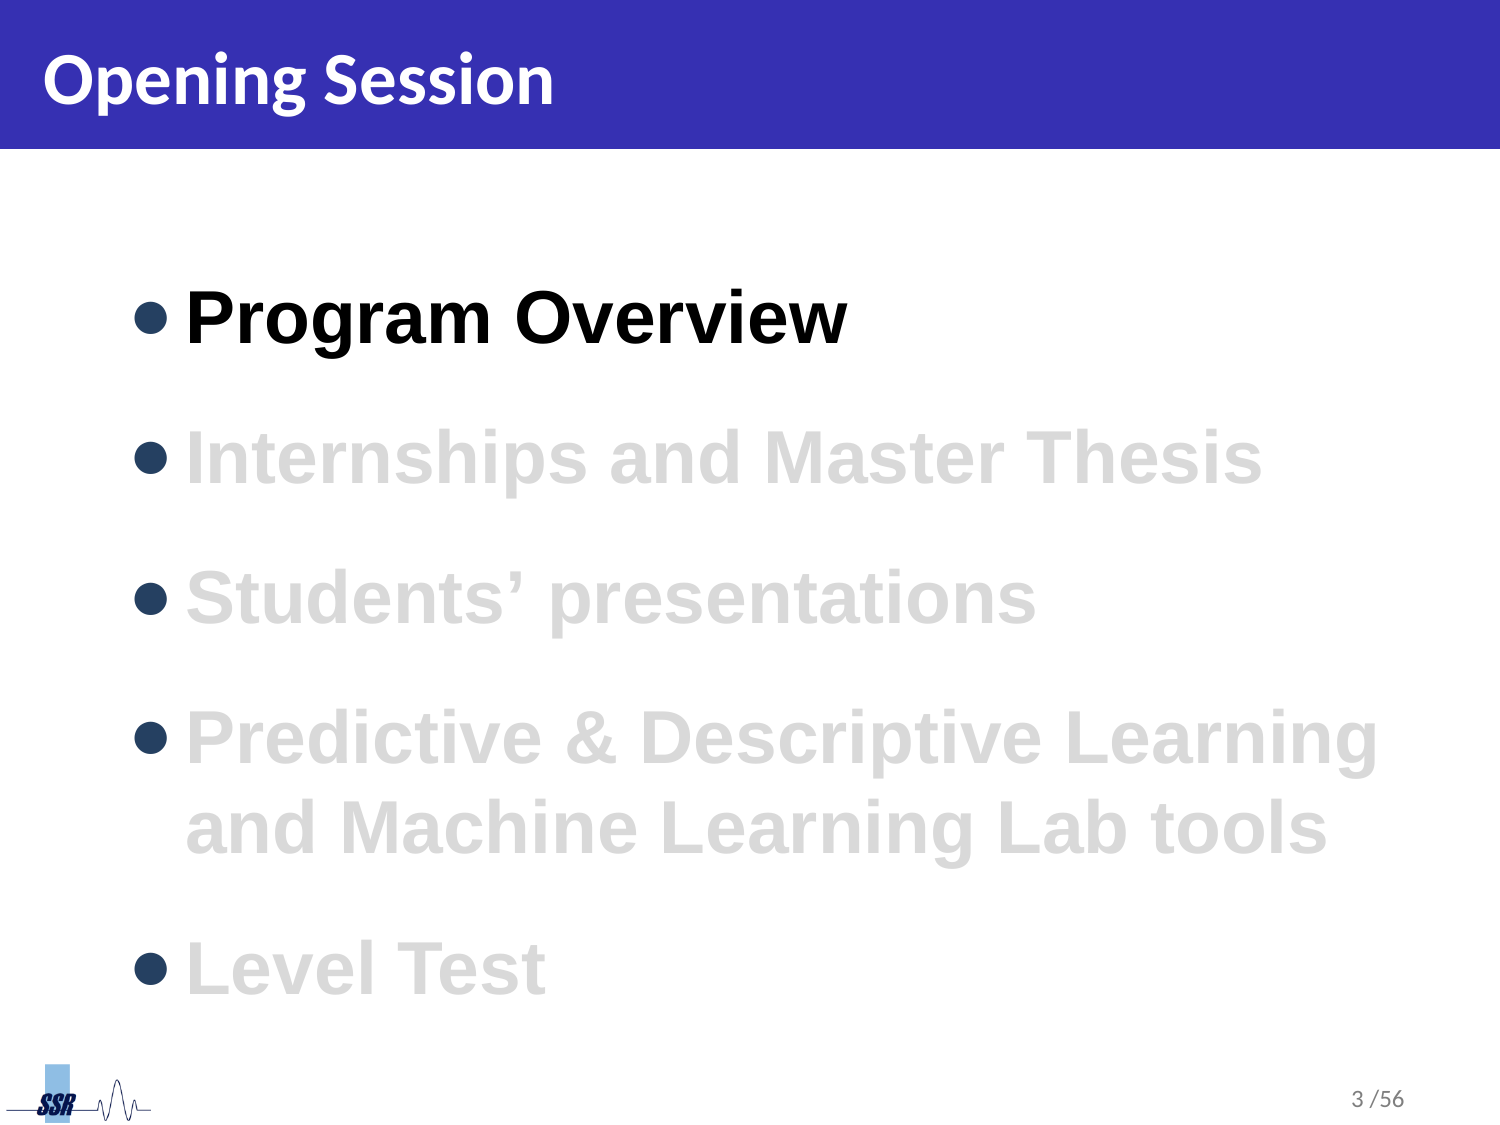

# Opening Session

Program Overview
Internships and Master Thesis
Students’ presentations
Predictive & Descriptive Learning and Machine Learning Lab tools
Level Test